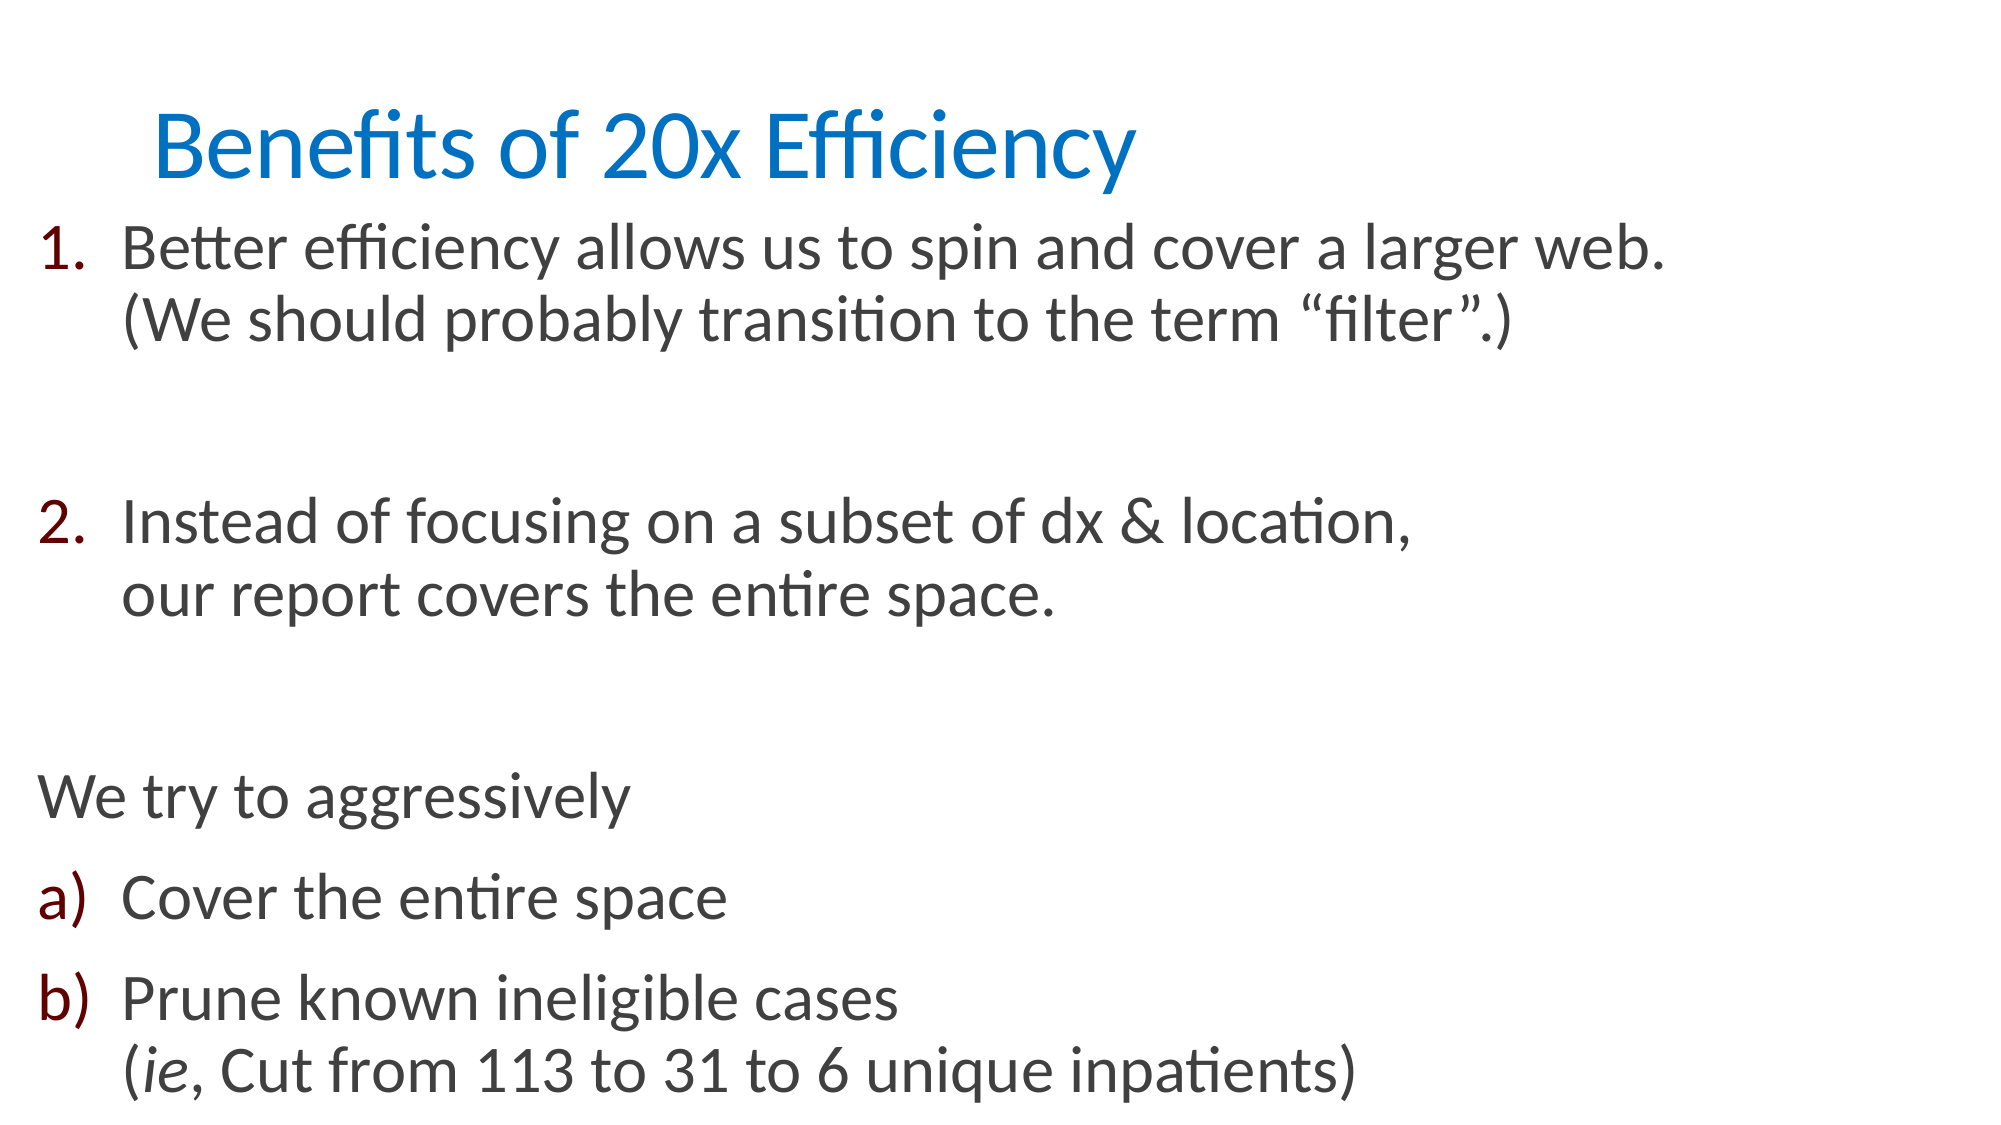

# Benefits of 20x Efficiency
Better efficiency allows us to spin and cover a larger web.
(We should probably transition to the term “filter”.)

Instead of focusing on a subset of dx & location,
our report covers the entire space.

We try to aggressively
Cover the entire space
Prune known ineligible cases
(ie, Cut from 113 to 31 to 6 unique inpatients)